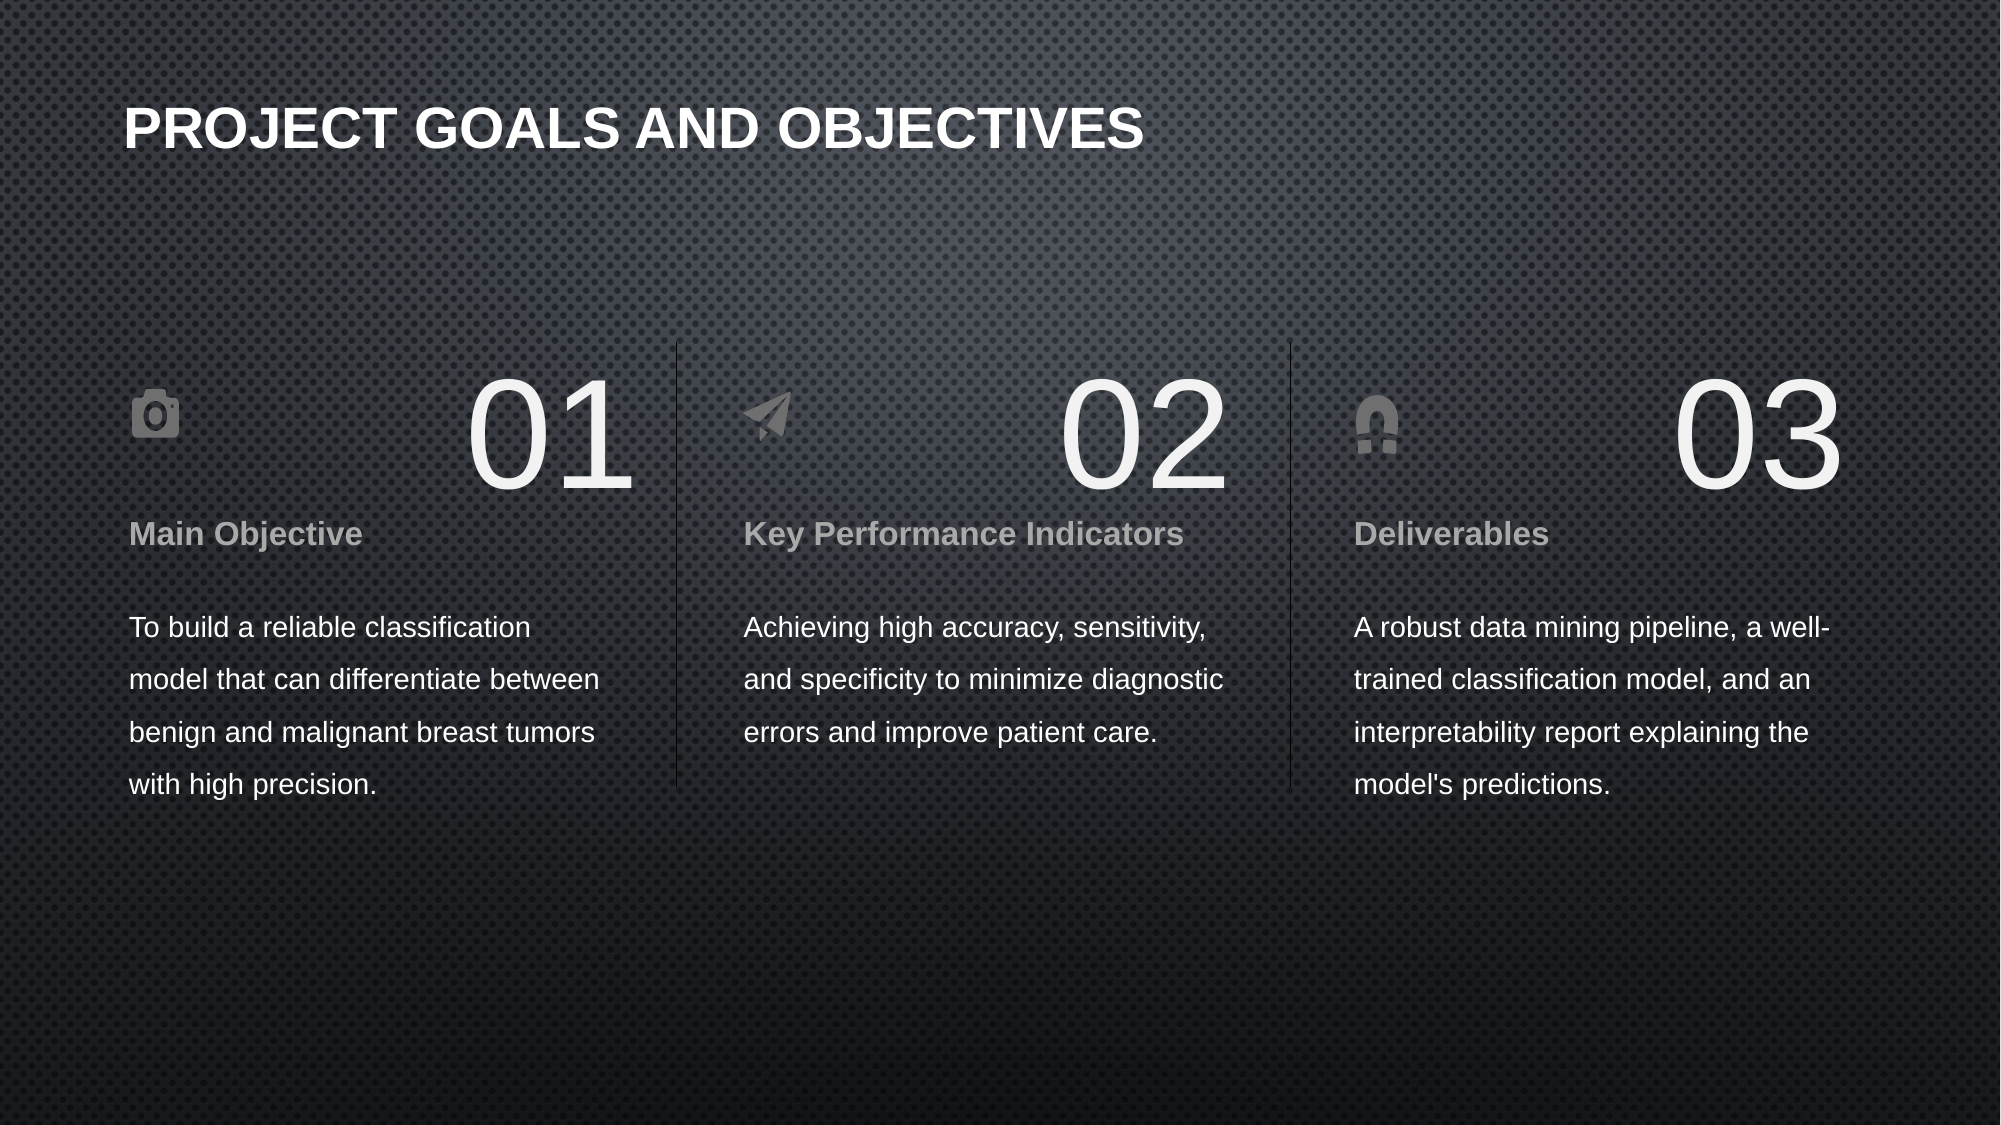

# Project Goals and Objectives
01
02
03

Main Objective
Key Performance Indicators
Deliverables
To build a reliable classification model that can differentiate between benign and malignant breast tumors with high precision.
Achieving high accuracy, sensitivity, and specificity to minimize diagnostic errors and improve patient care.
A robust data mining pipeline, a well-trained classification model, and an interpretability report explaining the model's predictions.